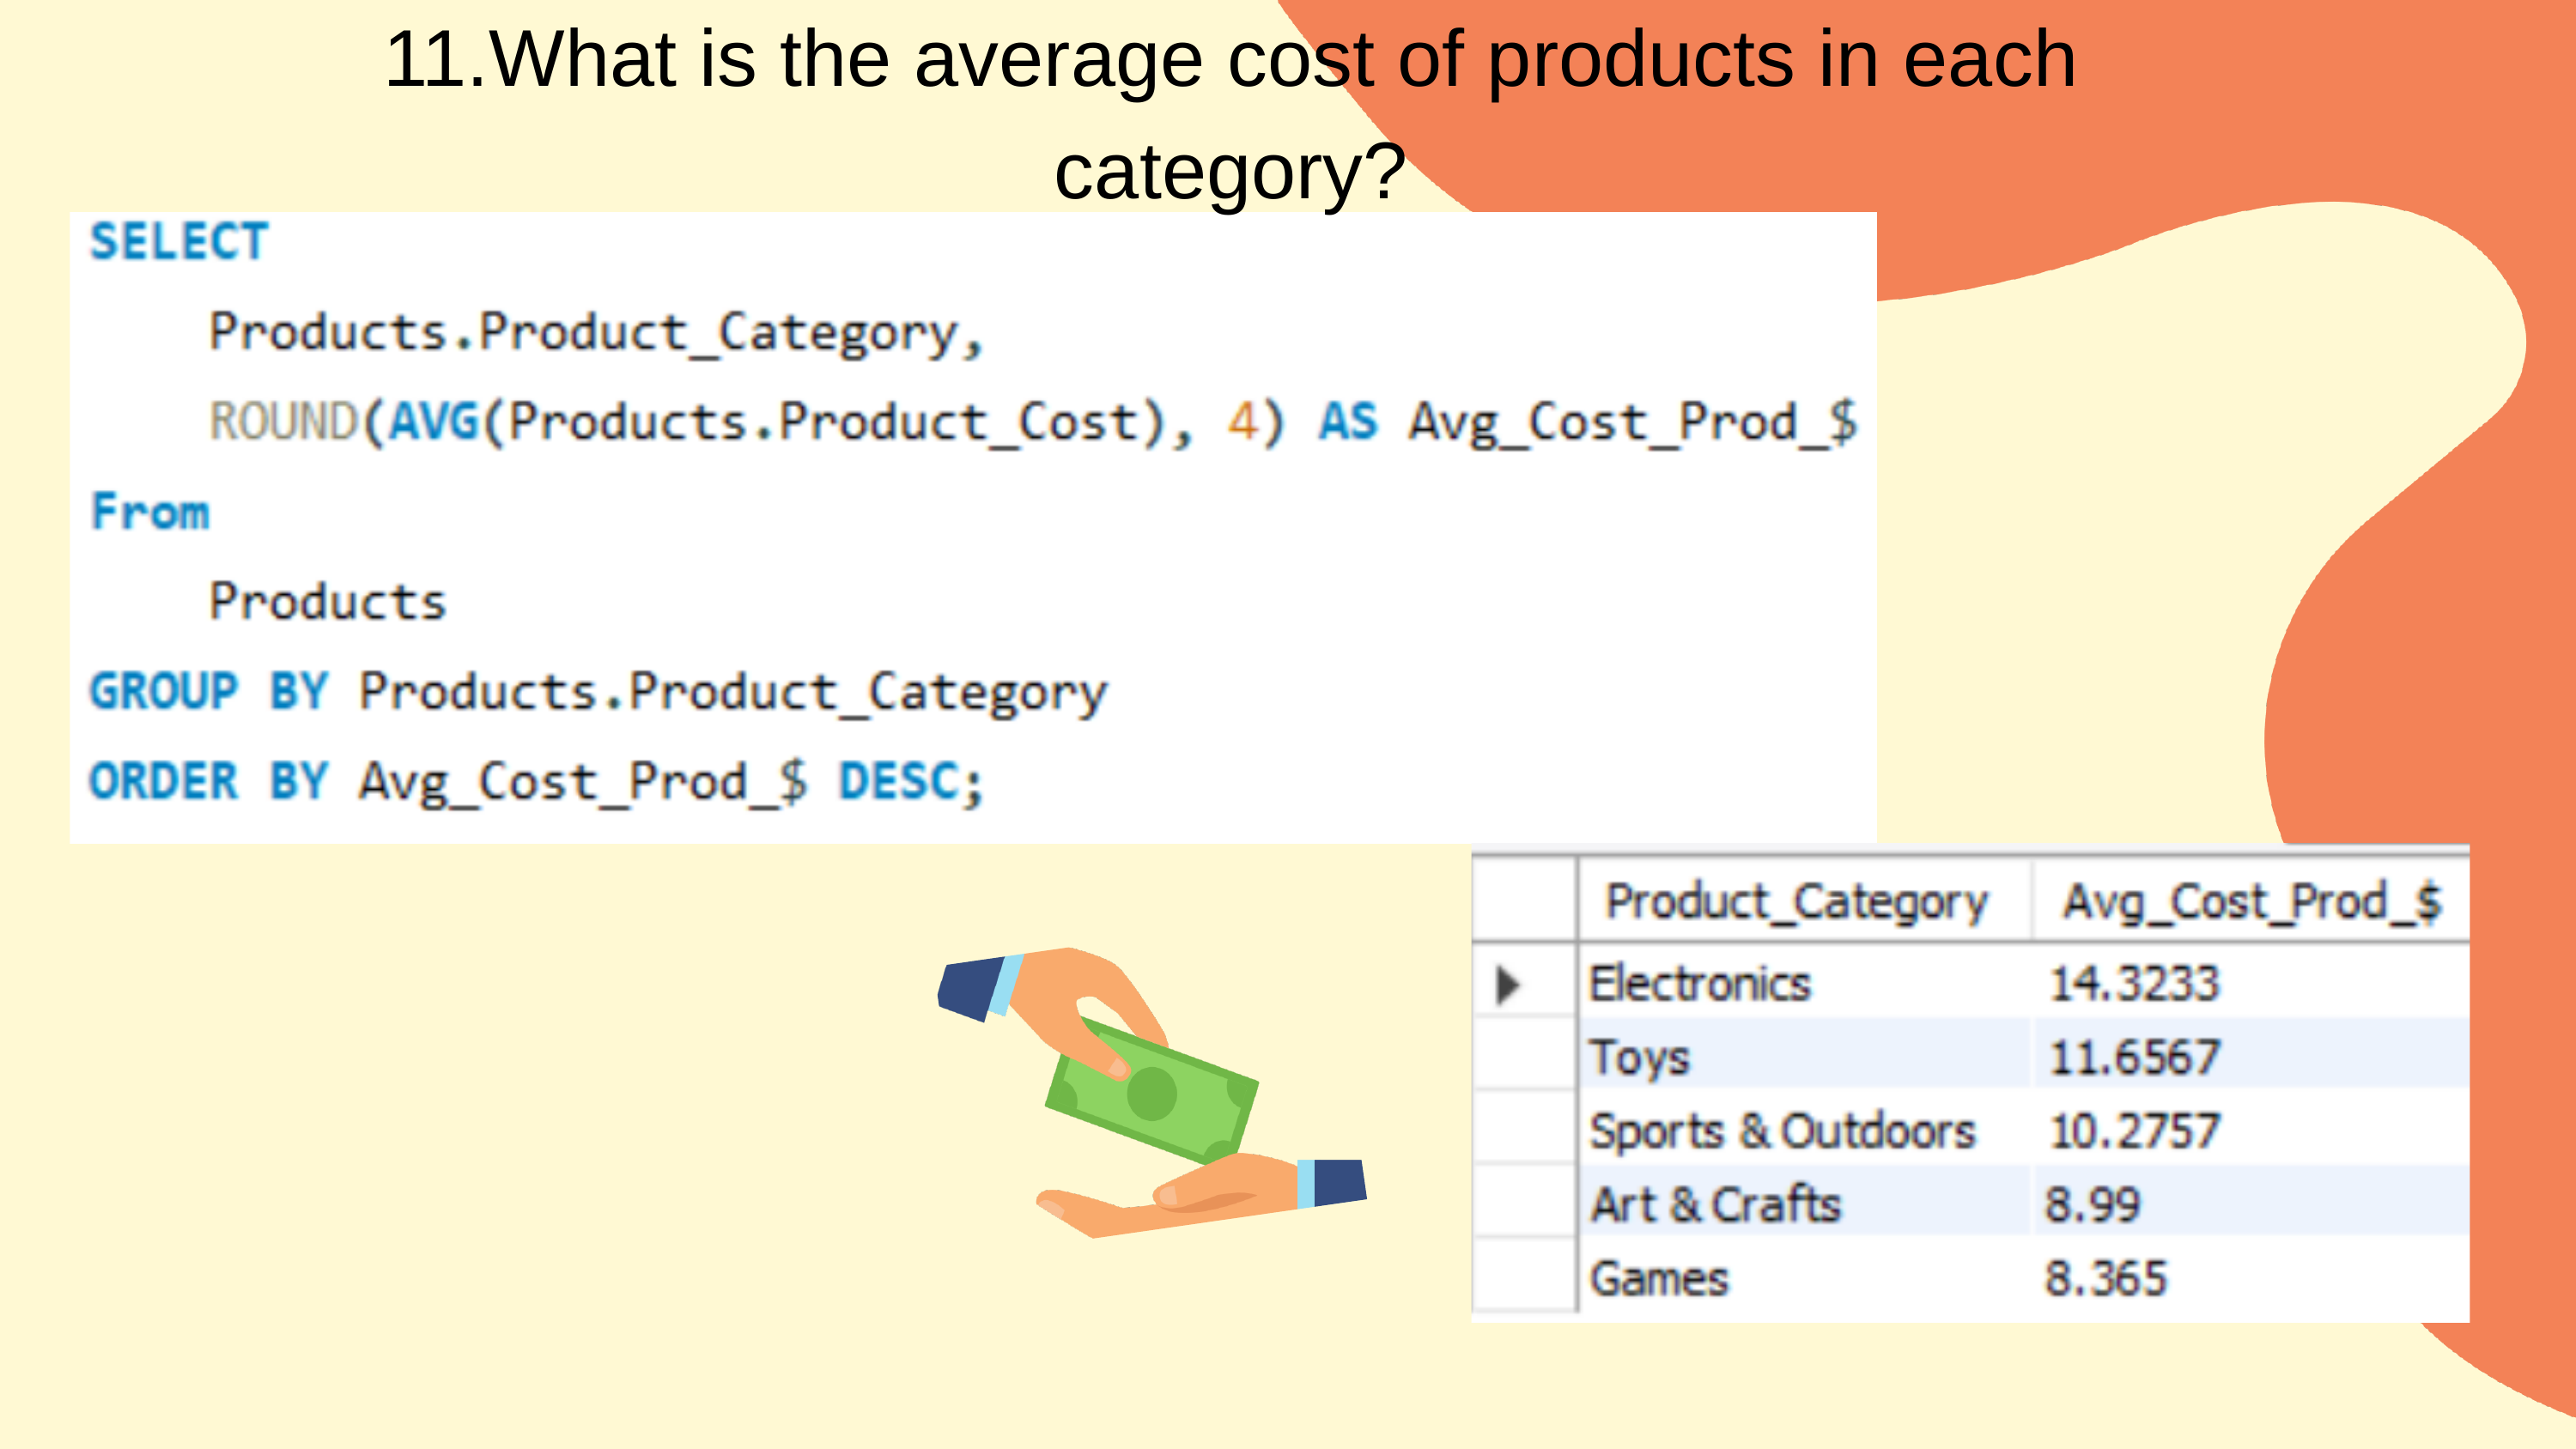

11.What is the average cost of products in each category?